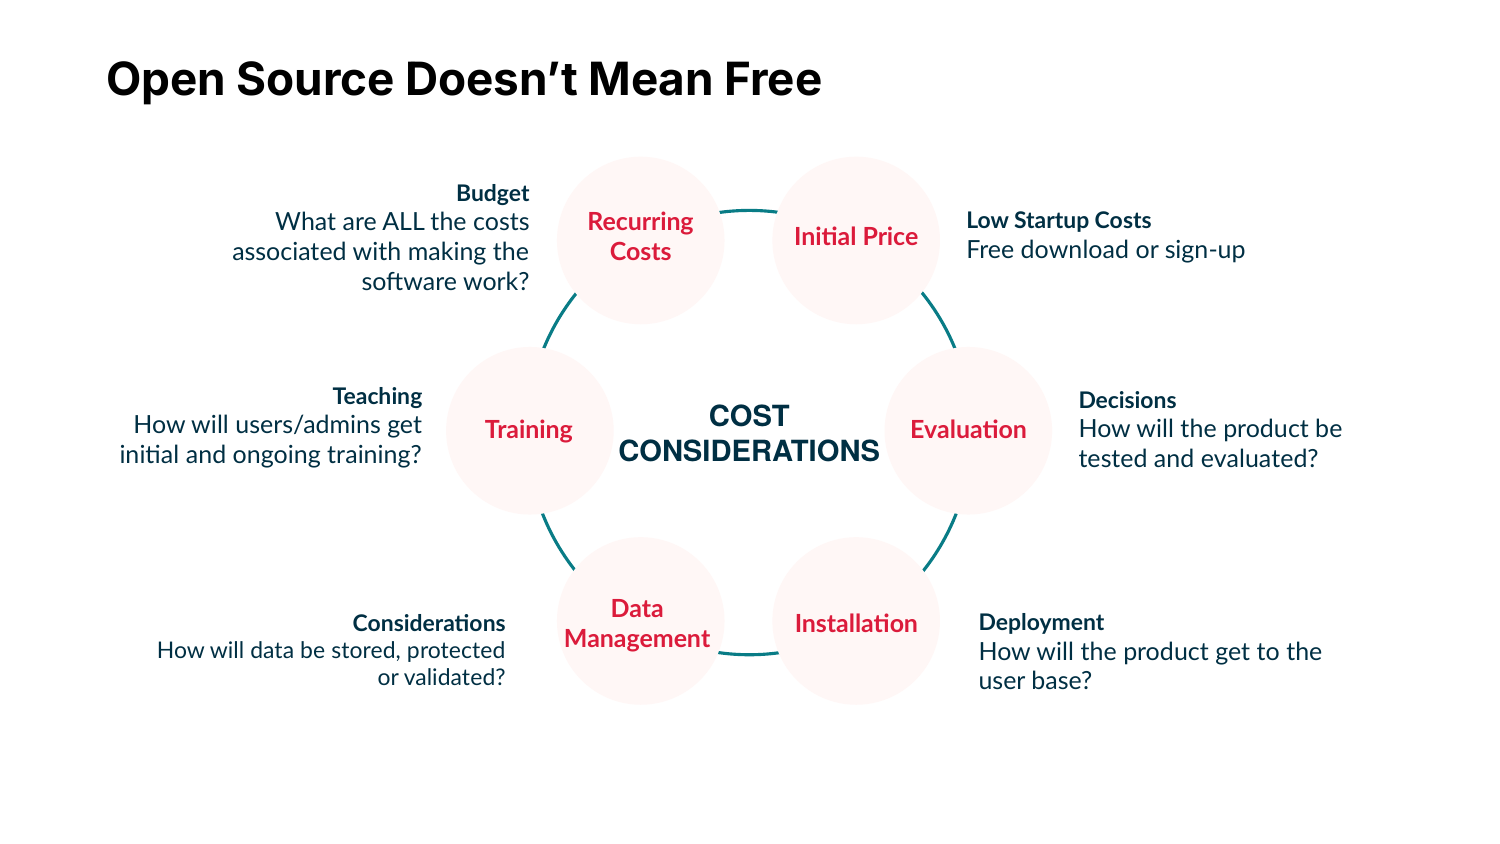

# Open Source Doesn’t Mean Free

Low Startup Costs
Free download or sign-up
Budget
What are ALL the costs associated with making the software work?
Recurring Costs
Initial Price
COST CONSIDERATIONS

Teaching
How will users/admins get initial and ongoing training?
Decisions
How will the product be tested and evaluated?
Training
Evaluation

Data Management
Installation
Considerations
How will data be stored, protected or validated?
Deployment
How will the product get to the user base?